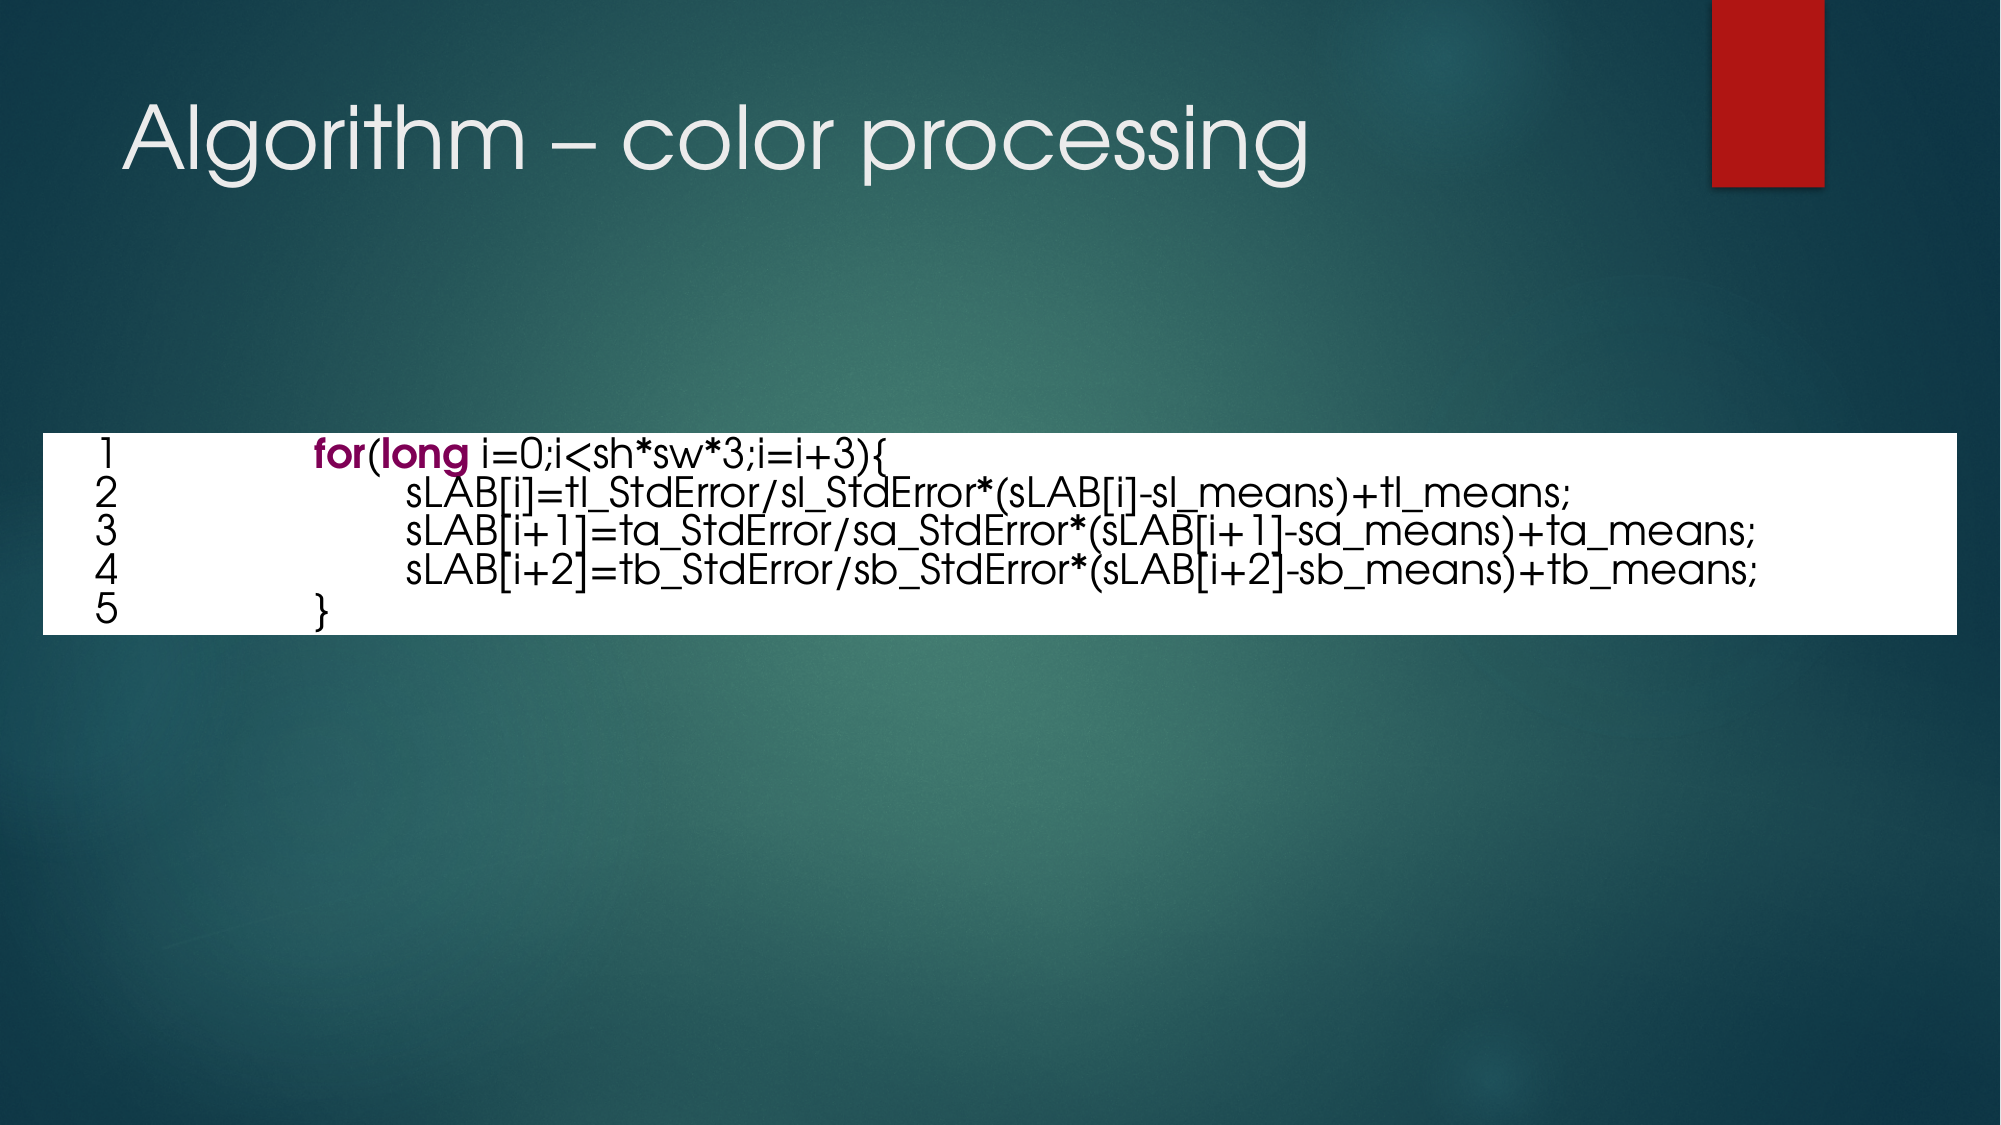

# Algorithm – color processing
| 1 2 3 4 5 | for(long i=0;i<sh\*sw\*3;i=i+3){                 sLAB[i]=tl\_StdError/sl\_StdError\*(sLAB[i]-sl\_means)+tl\_means;                 sLAB[i+1]=ta\_StdError/sa\_StdError\*(sLAB[i+1]-sa\_means)+ta\_means;                                 sLAB[i+2]=tb\_StdError/sb\_StdError\*(sLAB[i+2]-sb\_means)+tb\_means;                 } |
| --- | --- |